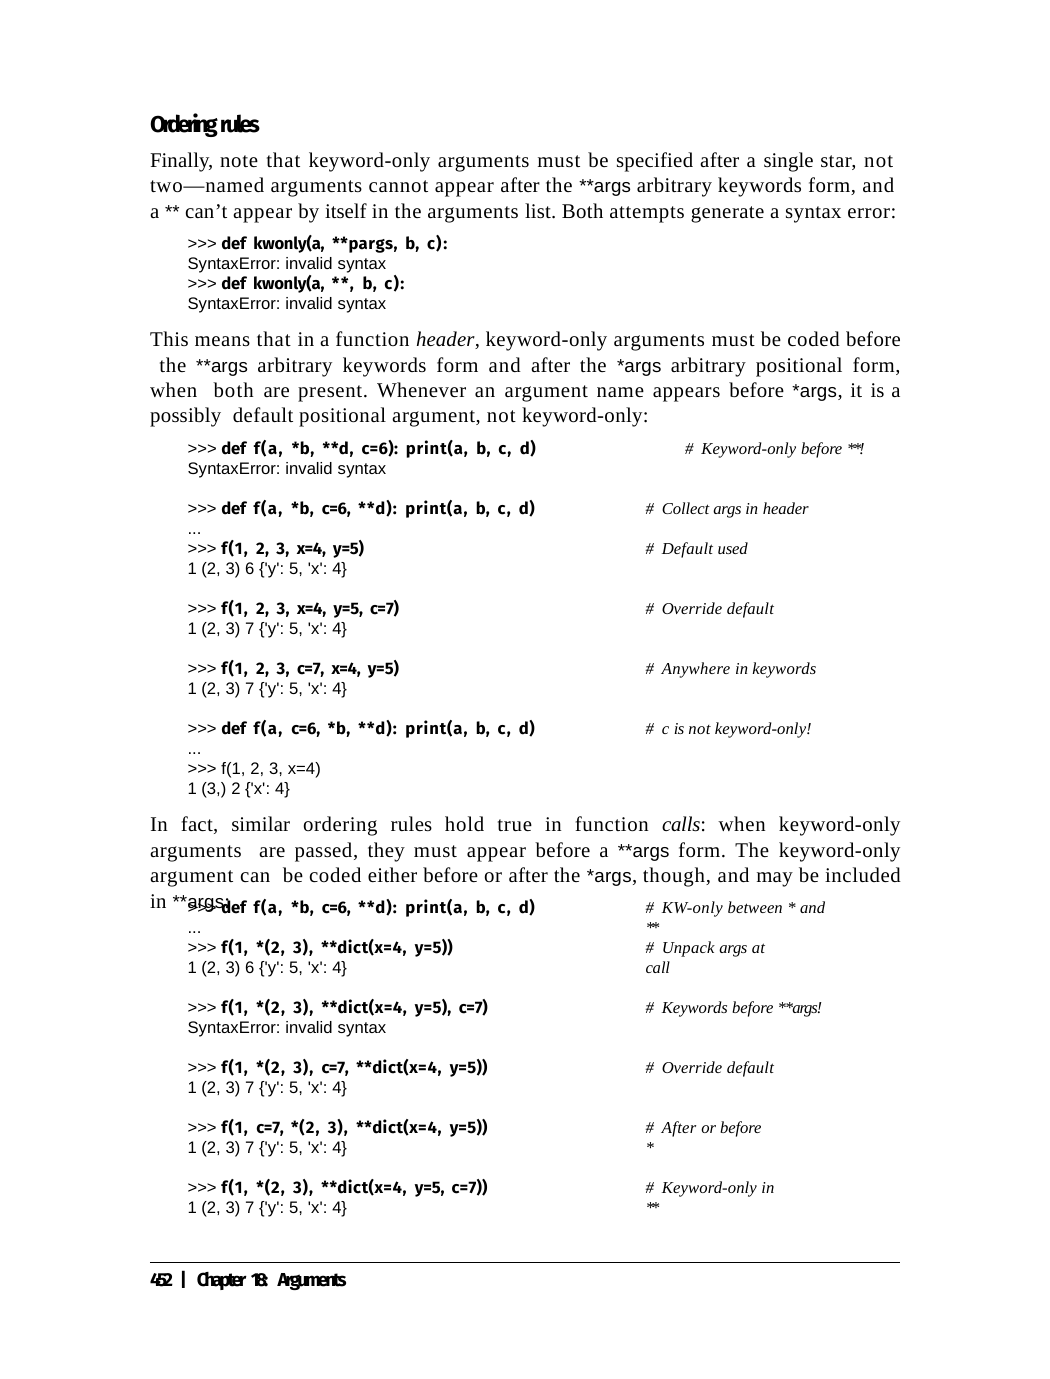

Ordering rules
Finally, note that keyword-only arguments must be specified after a single star, not  two—named arguments cannot appear after the **args arbitrary keywords form, and  a ** can’t appear by itself in the arguments list. Both attempts generate a syntax error:
>>> def kwonly(a, **pargs, b, c):
SyntaxError: invalid syntax
>>> def kwonly(a, **, b, c):
SyntaxError: invalid syntax
This means that in a function header, keyword-only arguments must be coded before  the **args arbitrary keywords form and after the *args arbitrary positional form, when  both are present. Whenever an argument name appears before *args, it is a possibly  default positional argument, not keyword-only:
>>> def f(a, *b, **d, c=6): print(a, b, c, d)	# Keyword-only before **!
SyntaxError: invalid syntax
>>> def f(a, *b, c=6, **d): print(a, b, c, d)
...
>>> f(1, 2, 3, x=4, y=5)
1 (2, 3) 6 {'y': 5, 'x': 4}
# Collect args in header
# Default used
>>> f(1, 2, 3, x=4, y=5, c=7)
1 (2, 3) 7 {'y': 5, 'x': 4}
# Override default
>>> f(1, 2, 3, c=7, x=4, y=5)
1 (2, 3) 7 {'y': 5, 'x': 4}
# Anywhere in keywords
>>> def f(a, c=6, *b, **d): print(a, b, c, d)
...
>>> f(1, 2, 3, x=4)
1 (3,) 2 {'x': 4}
# c is not keyword-only!
In fact, similar ordering rules hold true in function calls: when keyword-only arguments  are passed, they must appear before a **args form. The keyword-only argument can  be coded either before or after the *args, though, and may be included in **args:
>>> def f(a, *b, c=6, **d): print(a, b, c, d)
...
>>> f(1, *(2, 3), **dict(x=4, y=5))
1 (2, 3) 6 {'y': 5, 'x': 4}
# KW-only between * and **
# Unpack args at call
>>> f(1, *(2, 3), **dict(x=4, y=5), c=7)
SyntaxError: invalid syntax
# Keywords before **args!
>>> f(1, *(2, 3), c=7, **dict(x=4, y=5))
1 (2, 3) 7 {'y': 5, 'x': 4}
# Override default
>>> f(1, c=7, *(2, 3), **dict(x=4, y=5))
1 (2, 3) 7 {'y': 5, 'x': 4}
# After or before *
>>> f(1, *(2, 3), **dict(x=4, y=5, c=7))
1 (2, 3) 7 {'y': 5, 'x': 4}
# Keyword-only in **

452  |  Chapter 18:  Arguments